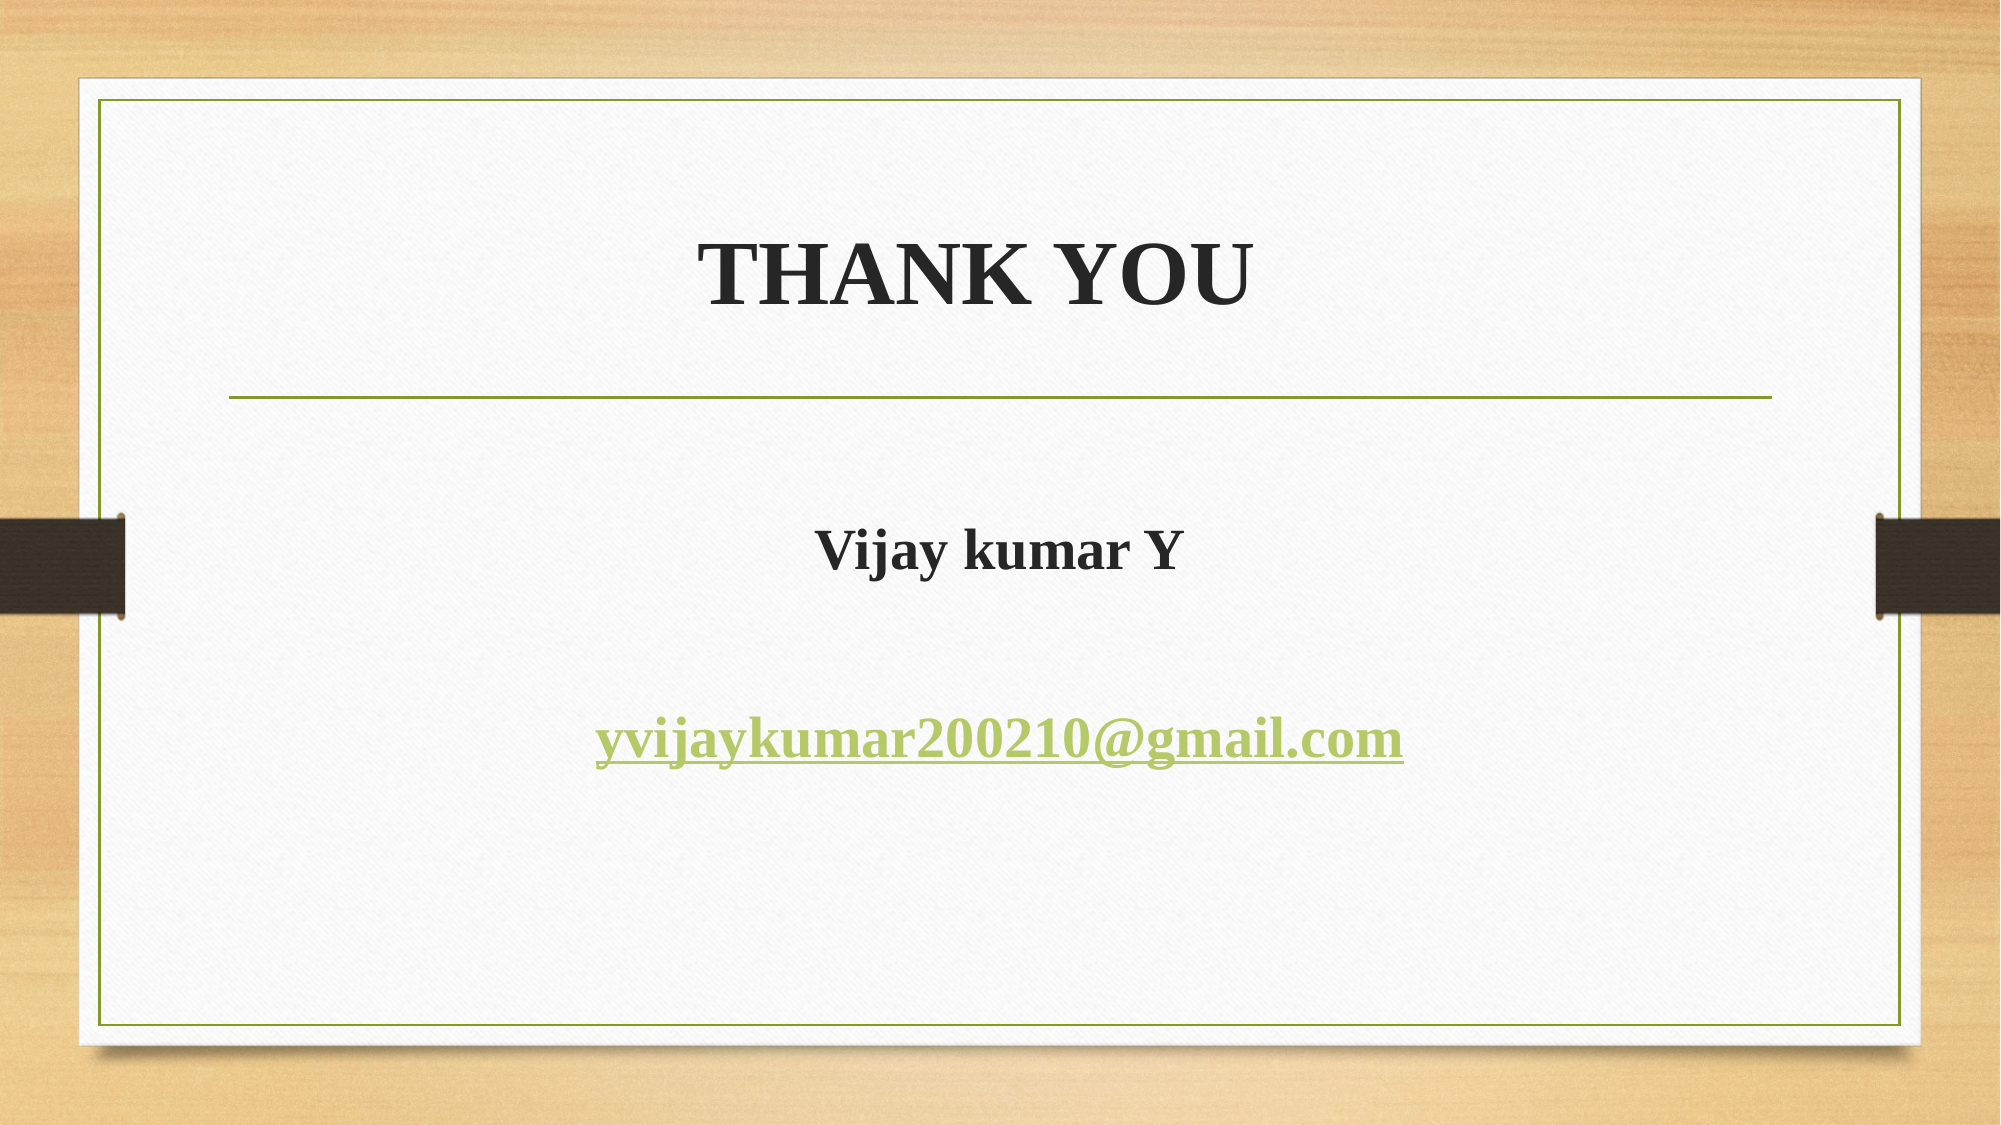

# THANK YOU

Vijay kumar Y

yvijaykumar200210@gmail.com